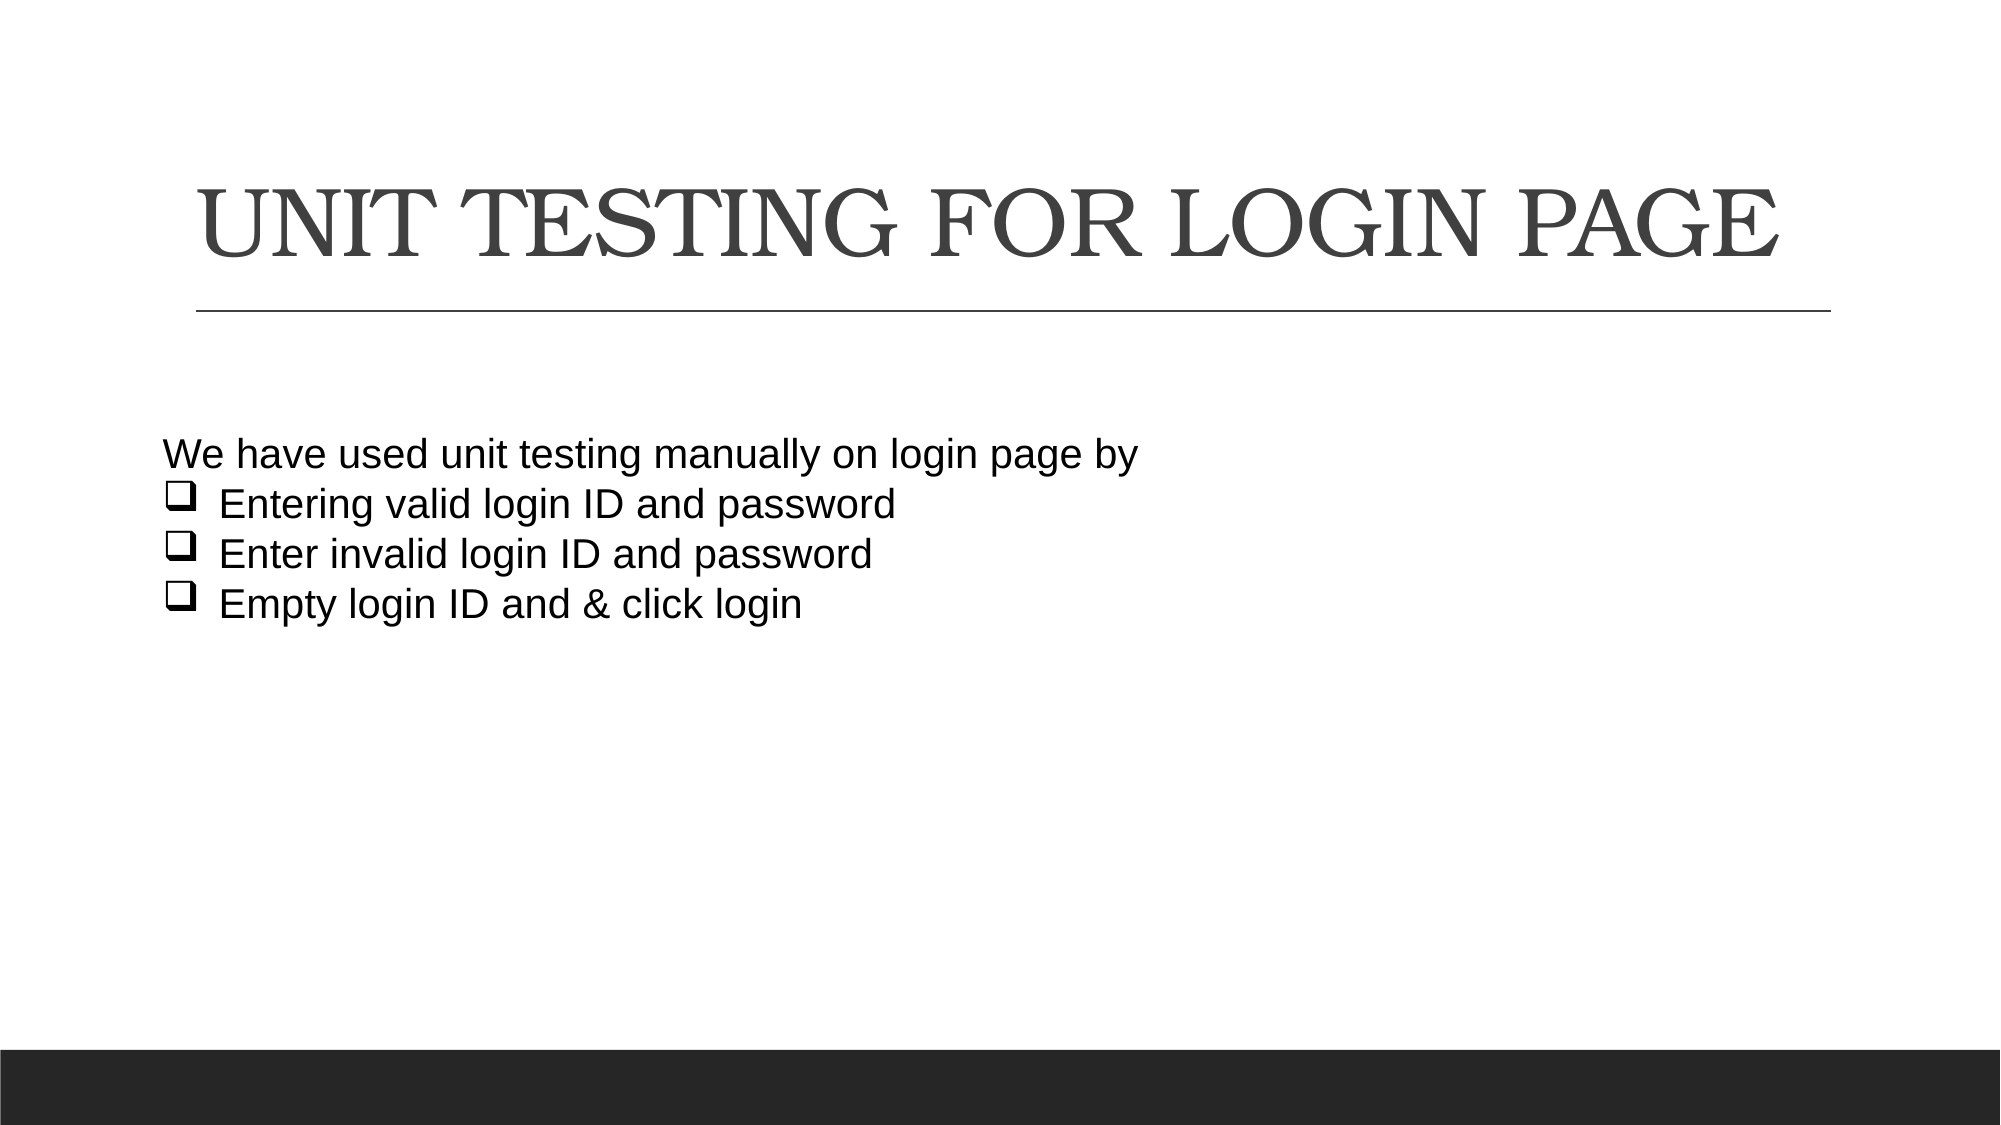

# UNIT TESTING FOR LOGIN PAGE
We have used unit testing manually on login page by
Entering valid login ID and password
Enter invalid login ID and password
Empty login ID and & click login